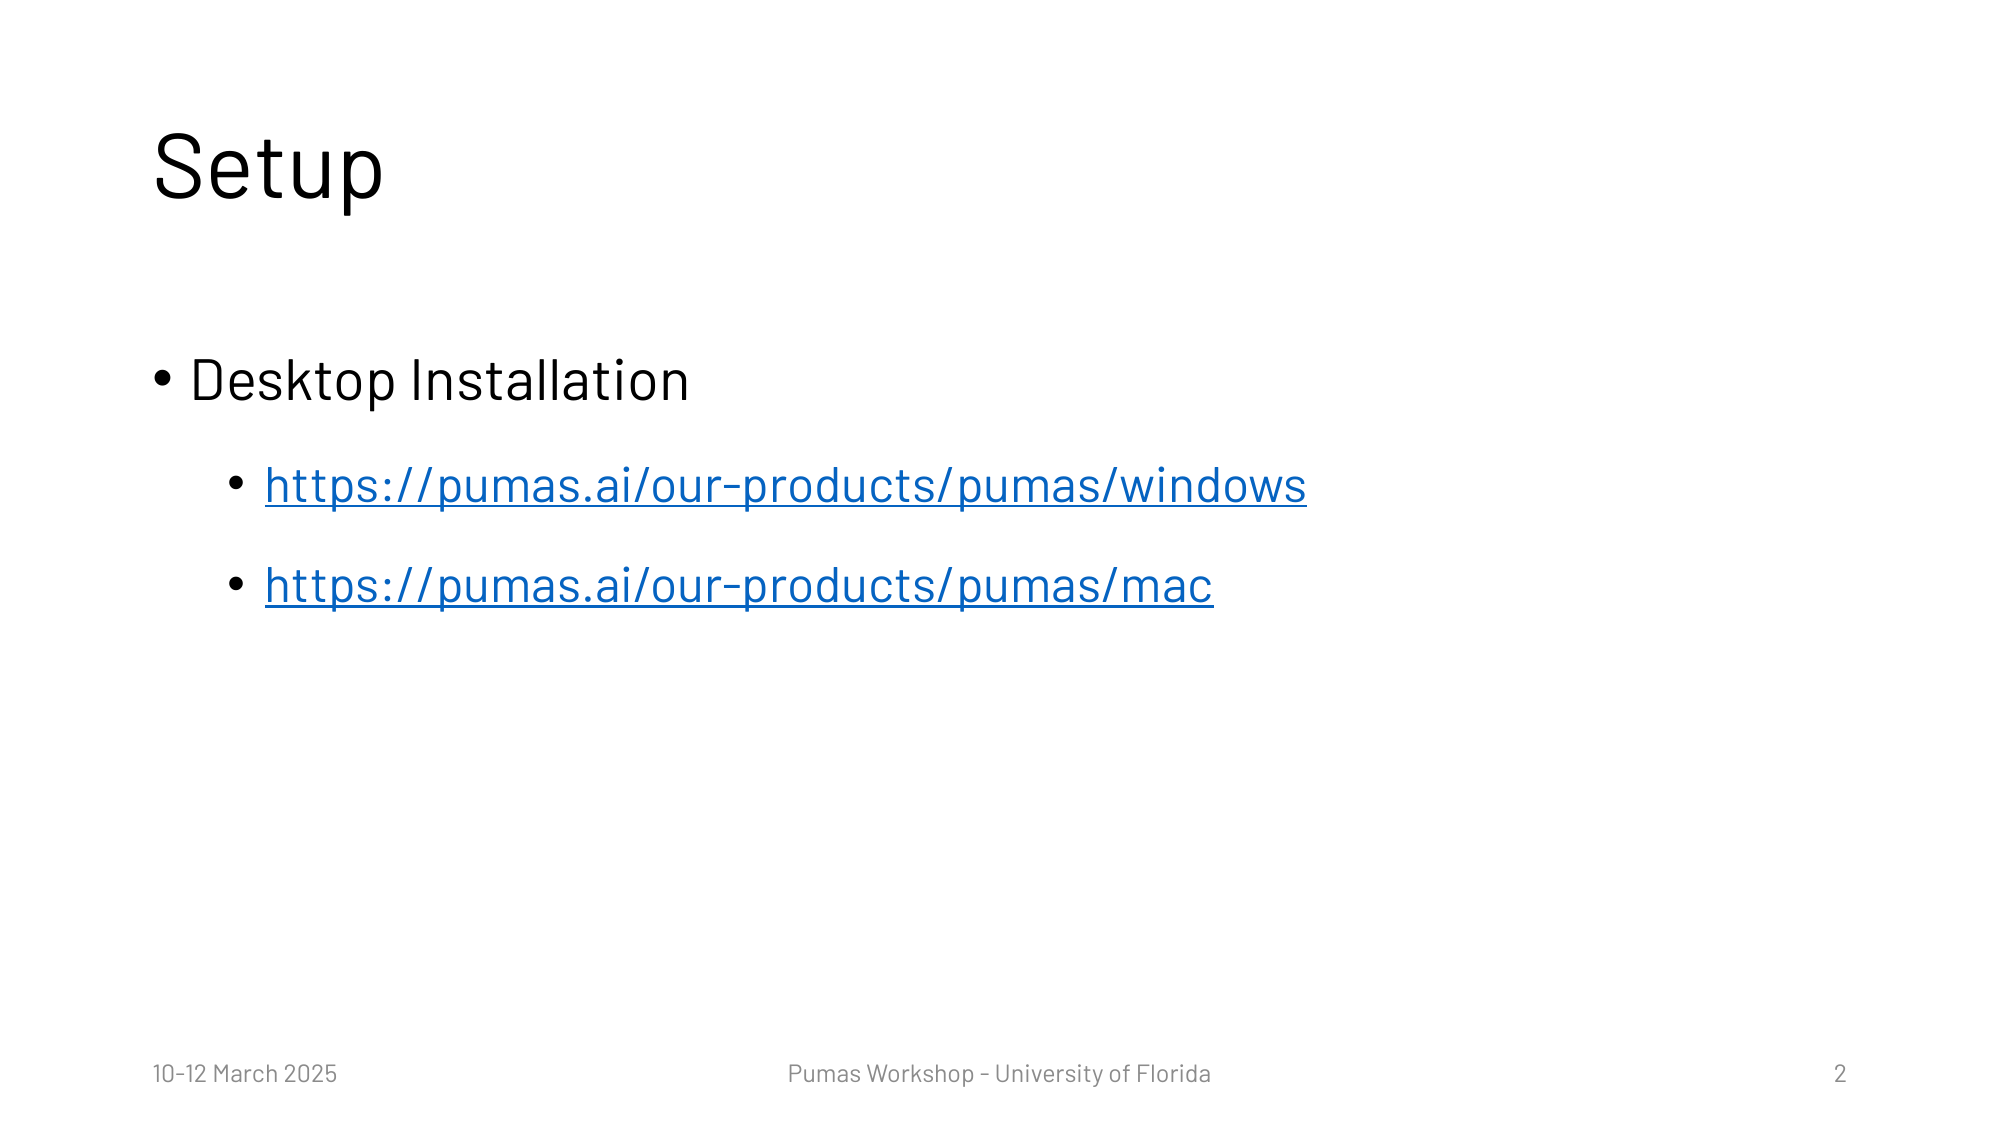

# Setup
Desktop Installation
https://pumas.ai/our-products/pumas/windows
https://pumas.ai/our-products/pumas/mac
10-12 March 2025
Pumas Workshop - University of Florida
2